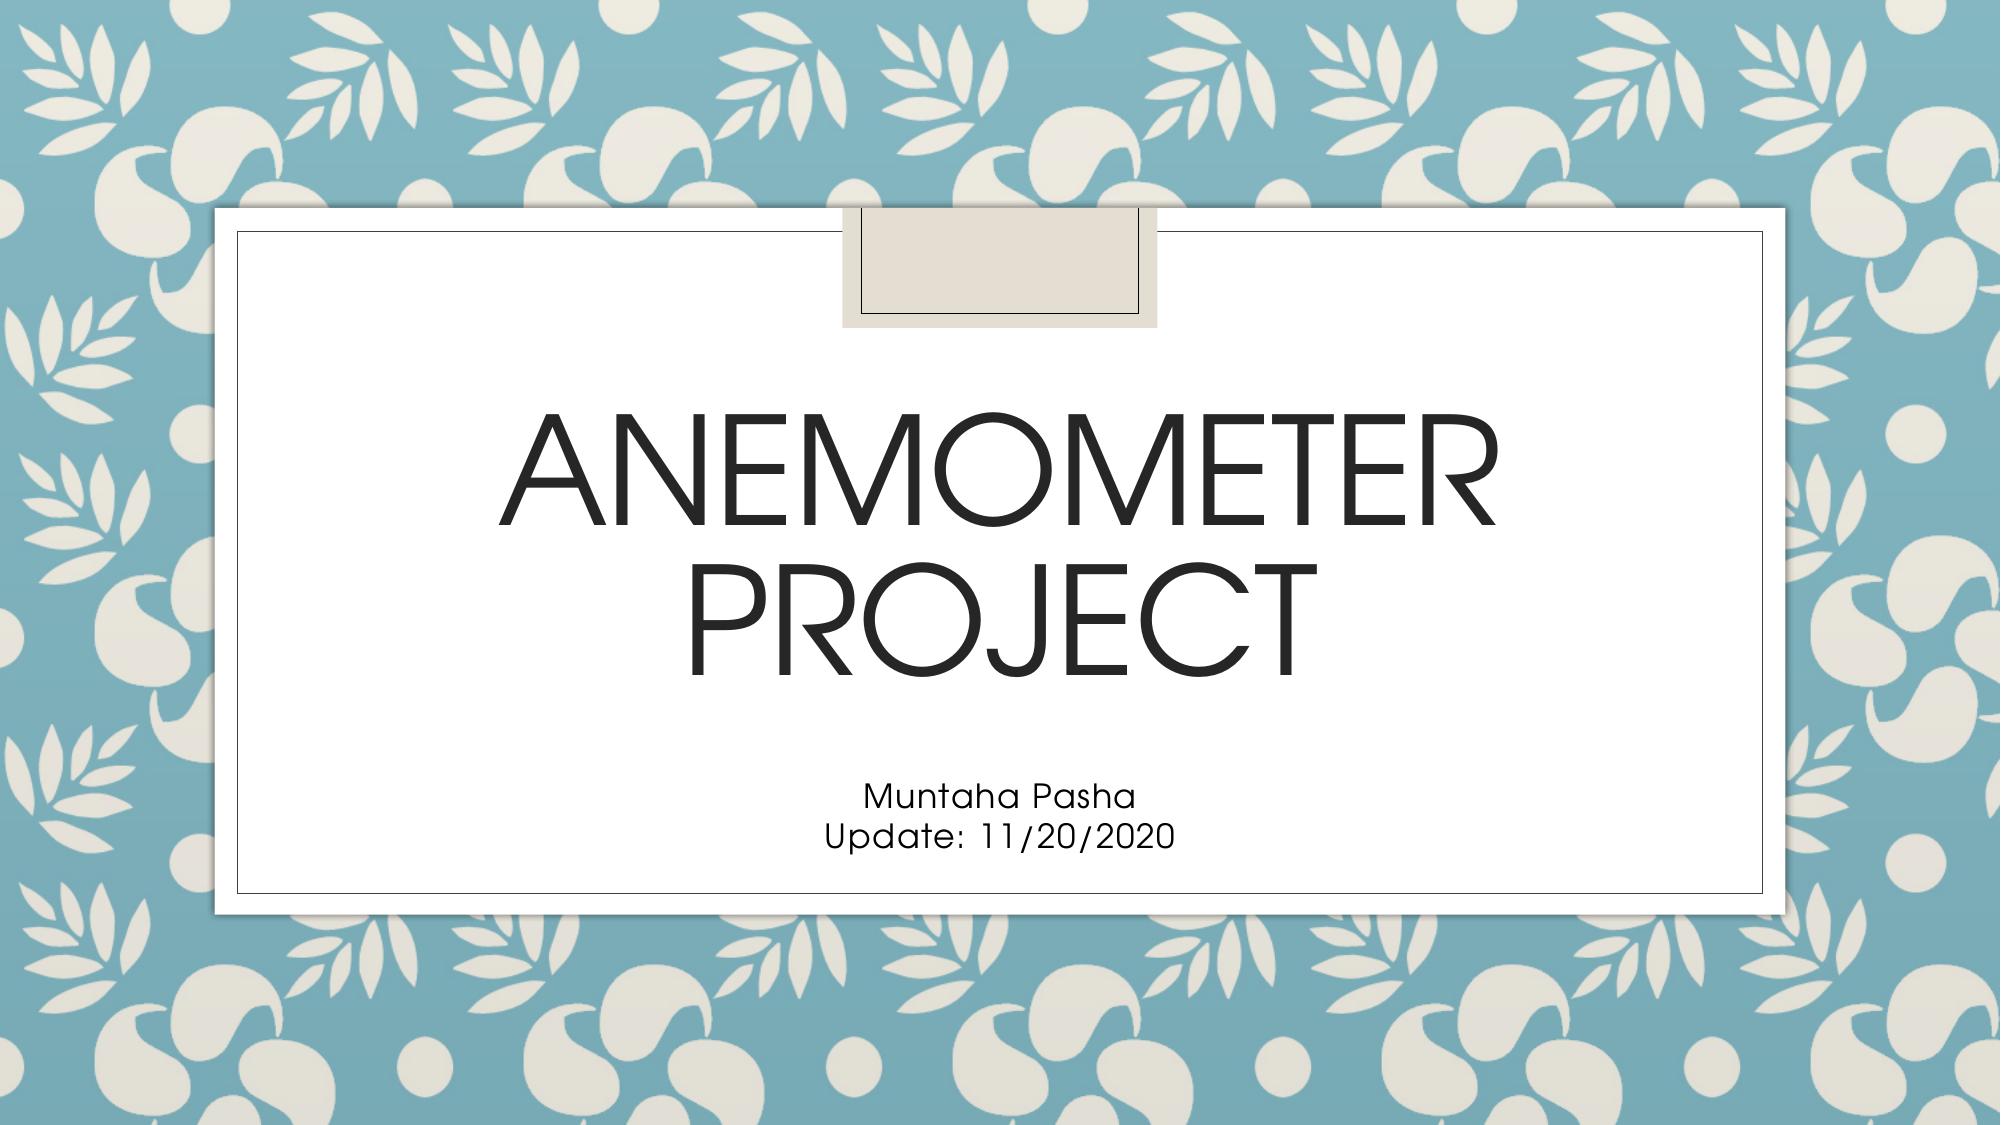

# Anemometer Project
Muntaha Pasha
Update: 11/20/2020